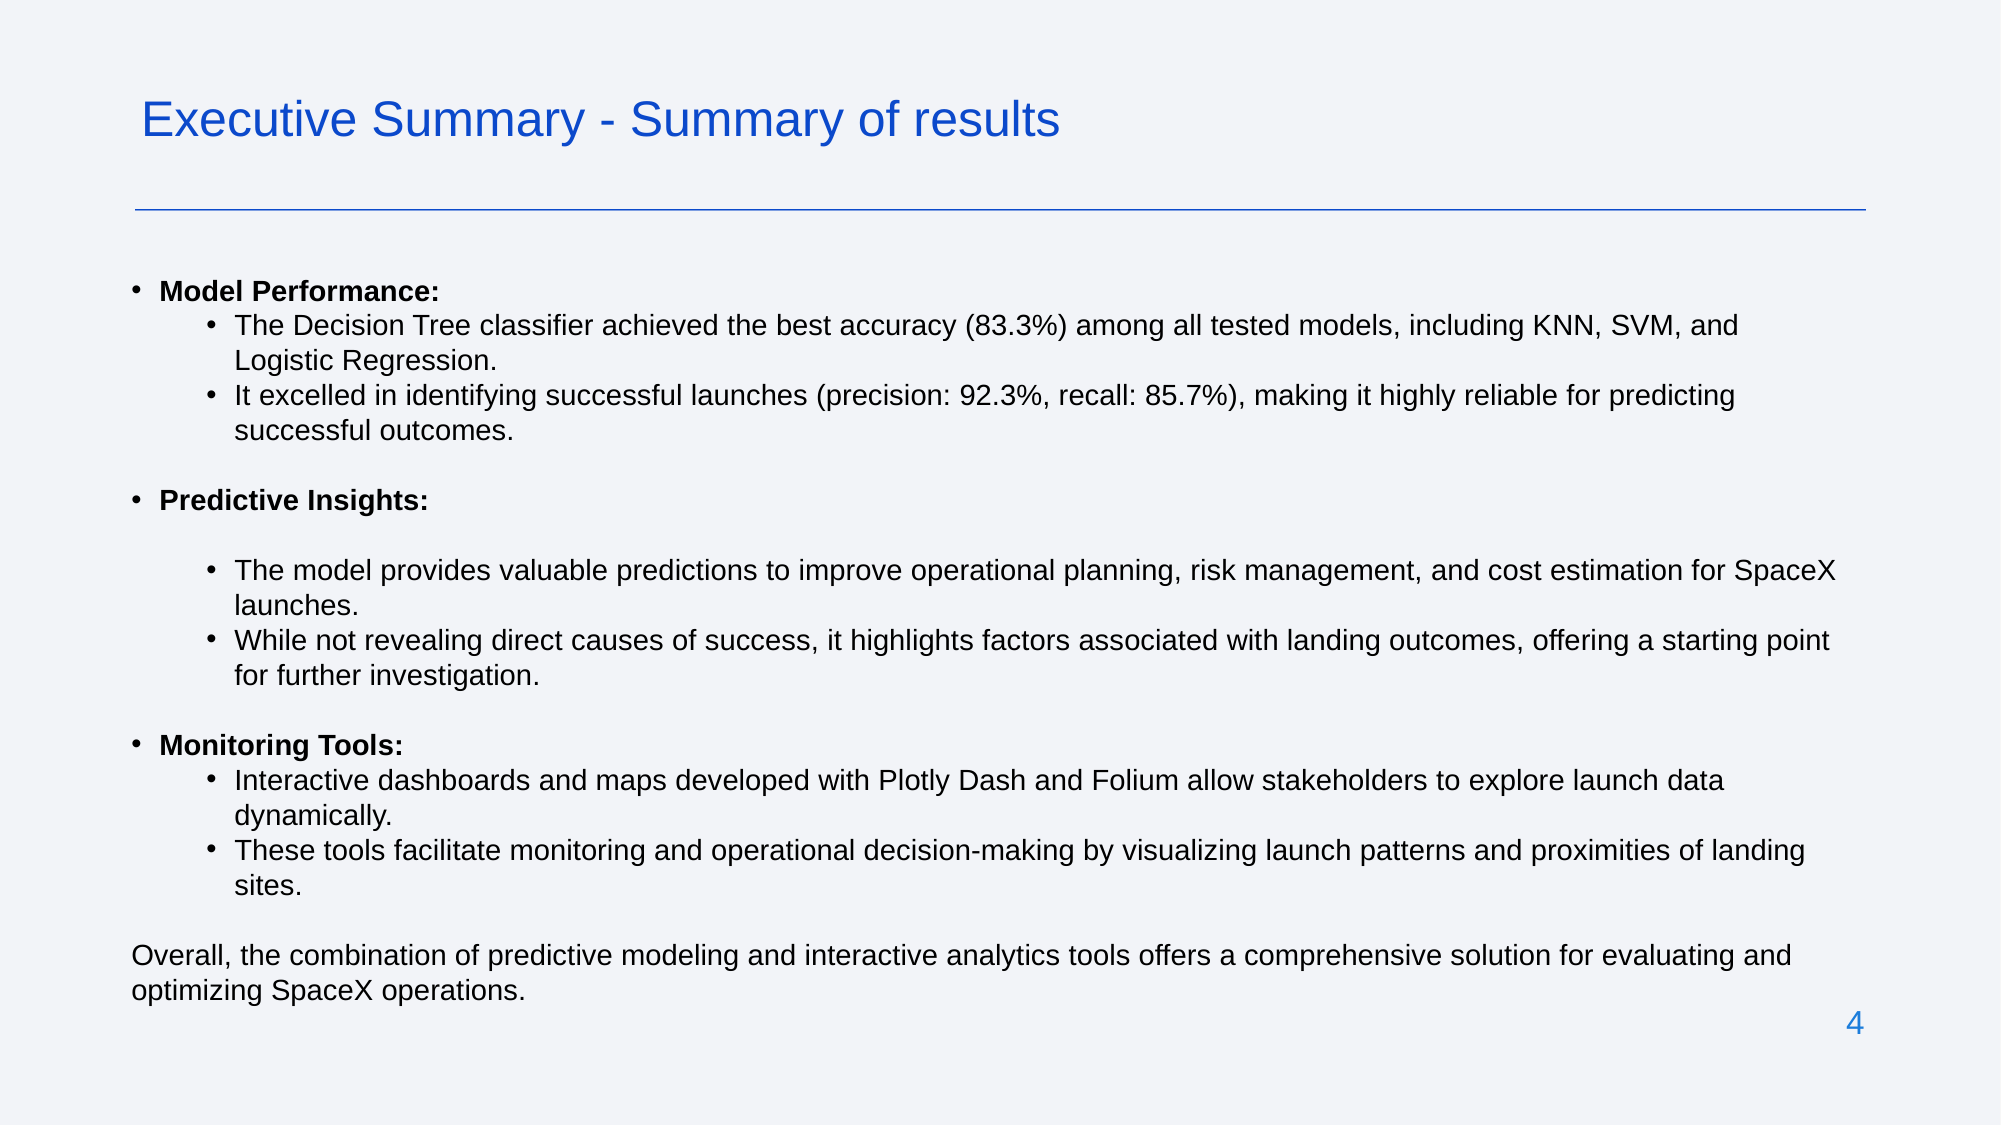

Executive Summary - Summary of results

Model Performance:
The Decision Tree classifier achieved the best accuracy (83.3%) among all tested models, including KNN, SVM, and Logistic Regression.
It excelled in identifying successful launches (precision: 92.3%, recall: 85.7%), making it highly reliable for predicting successful outcomes.

Predictive Insights:

The model provides valuable predictions to improve operational planning, risk management, and cost estimation for SpaceX launches.
While not revealing direct causes of success, it highlights factors associated with landing outcomes, offering a starting point for further investigation.

Monitoring Tools:
Interactive dashboards and maps developed with Plotly Dash and Folium allow stakeholders to explore launch data dynamically.
These tools facilitate monitoring and operational decision-making by visualizing launch patterns and proximities of landing sites.

Overall, the combination of predictive modeling and interactive analytics tools offers a comprehensive solution for evaluating and optimizing SpaceX operations.

4